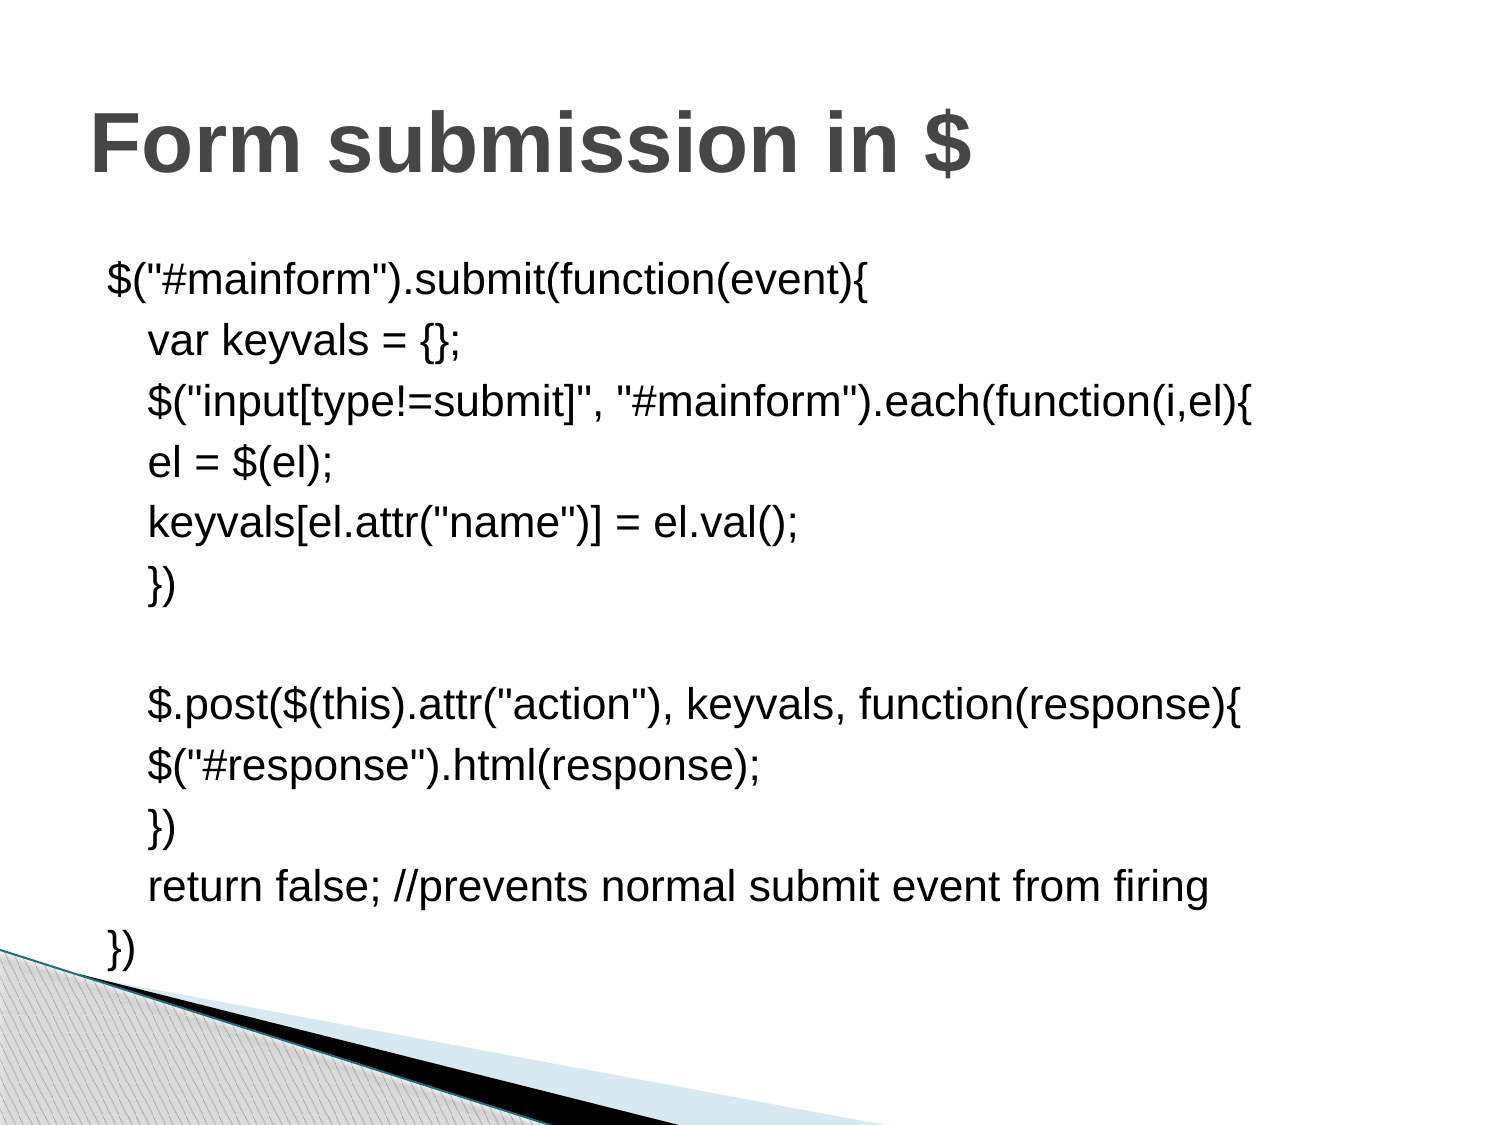

# Form submission in $
$("#mainform").submit(function(event){
	var keyvals = {};
	$("input[type!=submit]", "#mainform").each(function(i,el){
		el = $(el);
		keyvals[el.attr("name")] = el.val();
	})

	$.post($(this).attr("action"), keyvals, function(response){
		$("#response").html(response);
	})
	return false; //prevents normal submit event from firing
})